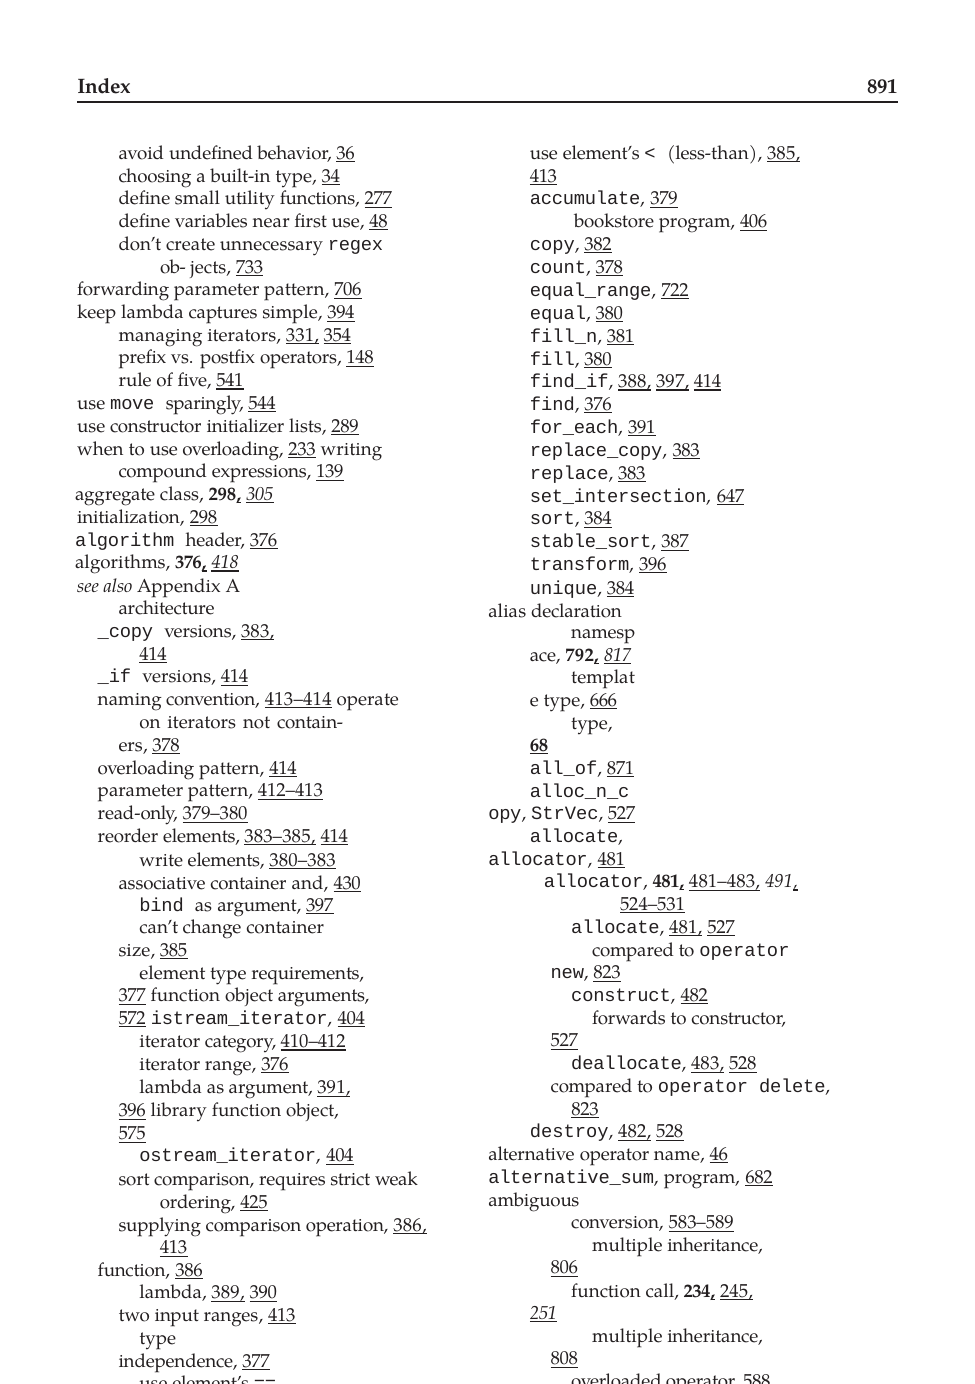

Index
891

use element’s < (less-than), 385, 413
accumulate, 379
bookstore program, 406
copy, 382
count, 378
equal_range, 722
equal, 380
fill_n, 381
fill, 380
find_if, 388, 397, 414
find, 376
for_each, 391
replace_copy, 383
replace, 383
set_intersection, 647
sort, 384
stable_sort, 387
transform, 396
unique, 384 alias declaration
namespace, 792, 817
template type, 666
type, 68
all_of, 871
alloc_n_copy, StrVec, 527
allocate, allocator, 481
allocator, 481, 481–483, 491, 524–531
allocate, 481, 527
compared to operator new, 823
construct, 482
forwards to constructor, 527
deallocate, 483, 528
compared to operator delete, 823
destroy, 482, 528 alternative operator name, 46 alternative_sum, program, 682 ambiguous
conversion, 583–589
multiple inheritance, 806
function call, 234, 245, 251
multiple inheritance, 808
overloaded operator, 588
AndQuery, 637
class definition, 644
eval function, 646
anonymous union, 848, 862
any, bitset, 726
any_of, 871
app (file mode), 319
append, string, 362
avoid undefined behavior, 36 choosing a built-in type, 34 define small utility functions, 277 define variables near first use, 48
don’t create unnecessary regex ob- jects, 733
forwarding parameter pattern, 706
keep lambda captures simple, 394 managing iterators, 331, 354 prefix vs. postfix operators, 148 rule of five, 541
use move sparingly, 544
use constructor initializer lists, 289
when to use overloading, 233 writing compound expressions, 139
aggregate class, 298, 305
initialization, 298
algorithm header, 376
algorithms, 376, 418
see also Appendix A architecture
_copy versions, 383, 414
_if versions, 414
naming convention, 413–414 operate on iterators not contain-
ers, 378
overloading pattern, 414
parameter pattern, 412–413
read-only, 379–380
reorder elements, 383–385, 414
write elements, 380–383 associative container and, 430
bind as argument, 397
can’t change container size, 385
element type requirements, 377 function object arguments, 572 istream_iterator, 404
iterator category, 410–412
iterator range, 376
lambda as argument, 391, 396 library function object, 575
ostream_iterator, 404
sort comparison, requires strict weak ordering, 425
supplying comparison operation, 386, 413
function, 386
lambda, 389, 390 two input ranges, 413
type independence, 377
use element’s == (equality), 385, 413